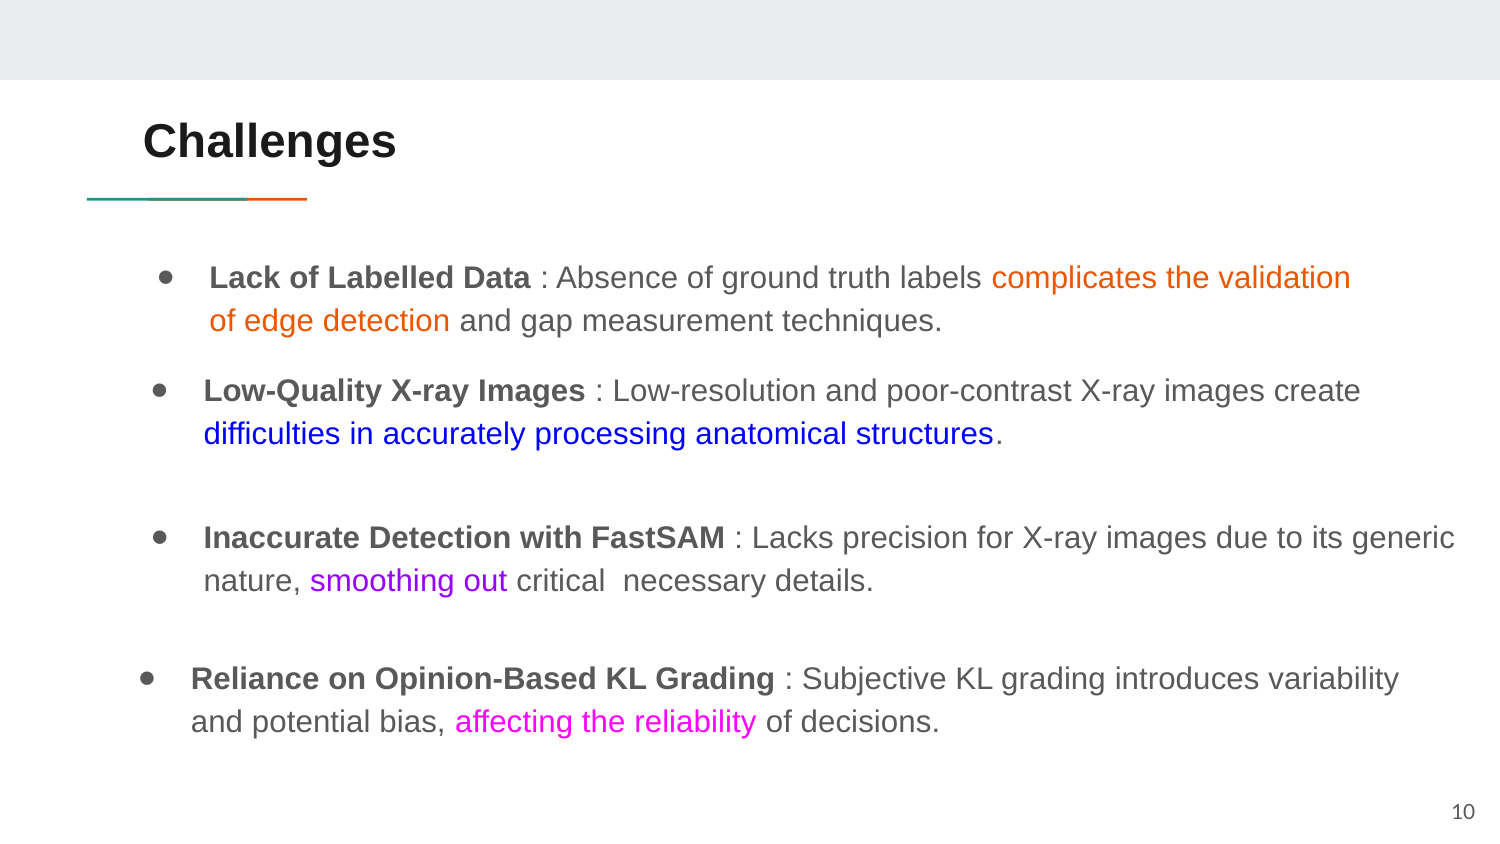

# Challenges
Lack of Labelled Data : Absence of ground truth labels complicates the validation of edge detection and gap measurement techniques.
Low-Quality X-ray Images : Low-resolution and poor-contrast X-ray images create difficulties in accurately processing anatomical structures.

Inaccurate Detection with FastSAM : Lacks precision for X-ray images due to its generic nature, smoothing out critical  necessary details.
Reliance on Opinion-Based KL Grading : Subjective KL grading introduces variability and potential bias, affecting the reliability of decisions.
10